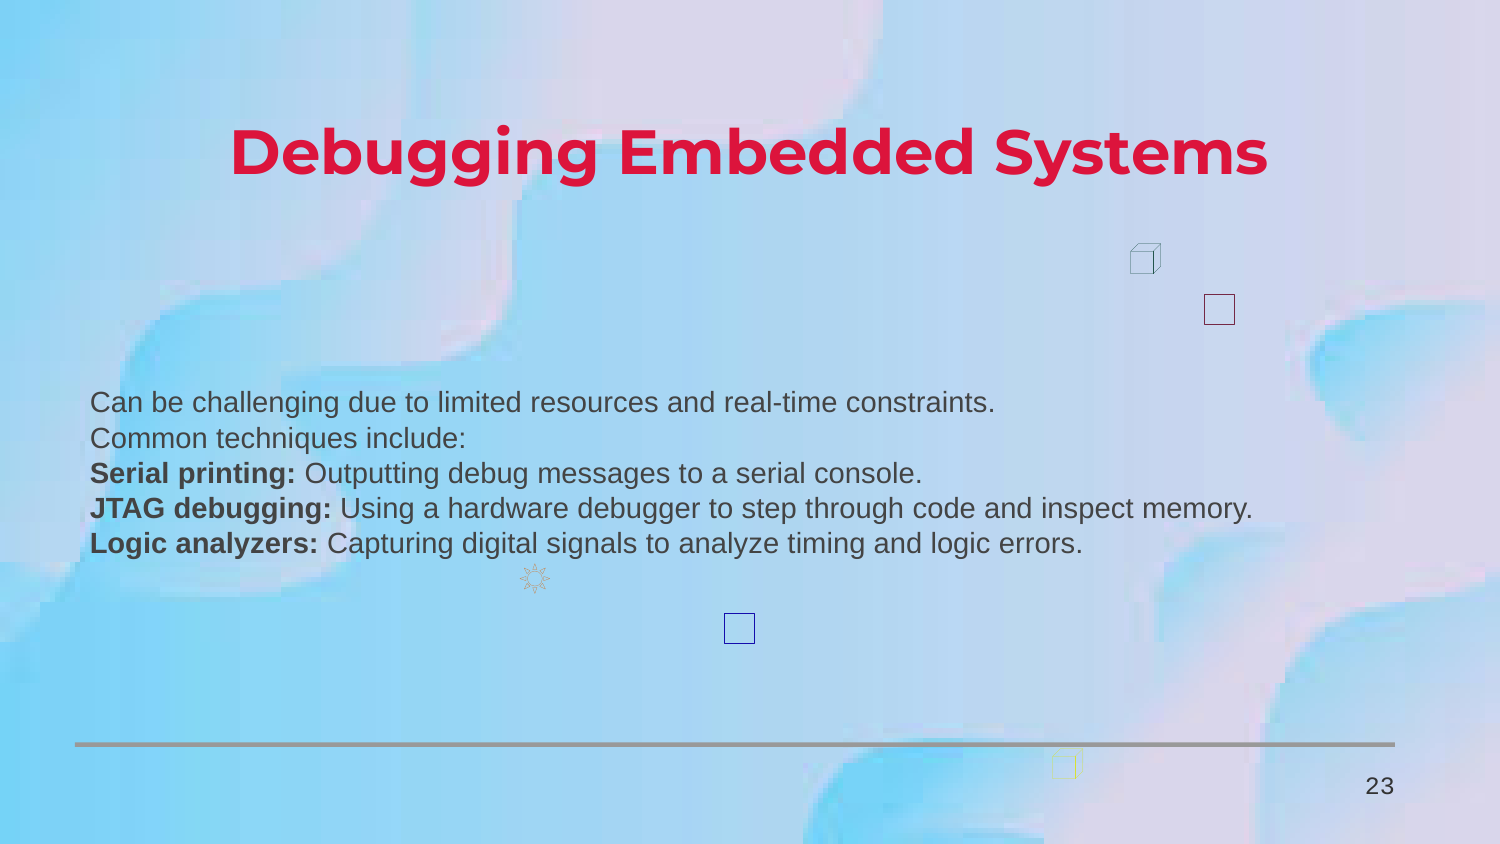

Debugging Embedded Systems

Can be challenging due to limited resources and real-time constraints.
Common techniques include:
Serial printing: Outputting debug messages to a serial console.
JTAG debugging: Using a hardware debugger to step through code and inspect memory.
Logic analyzers: Capturing digital signals to analyze timing and logic errors.

23